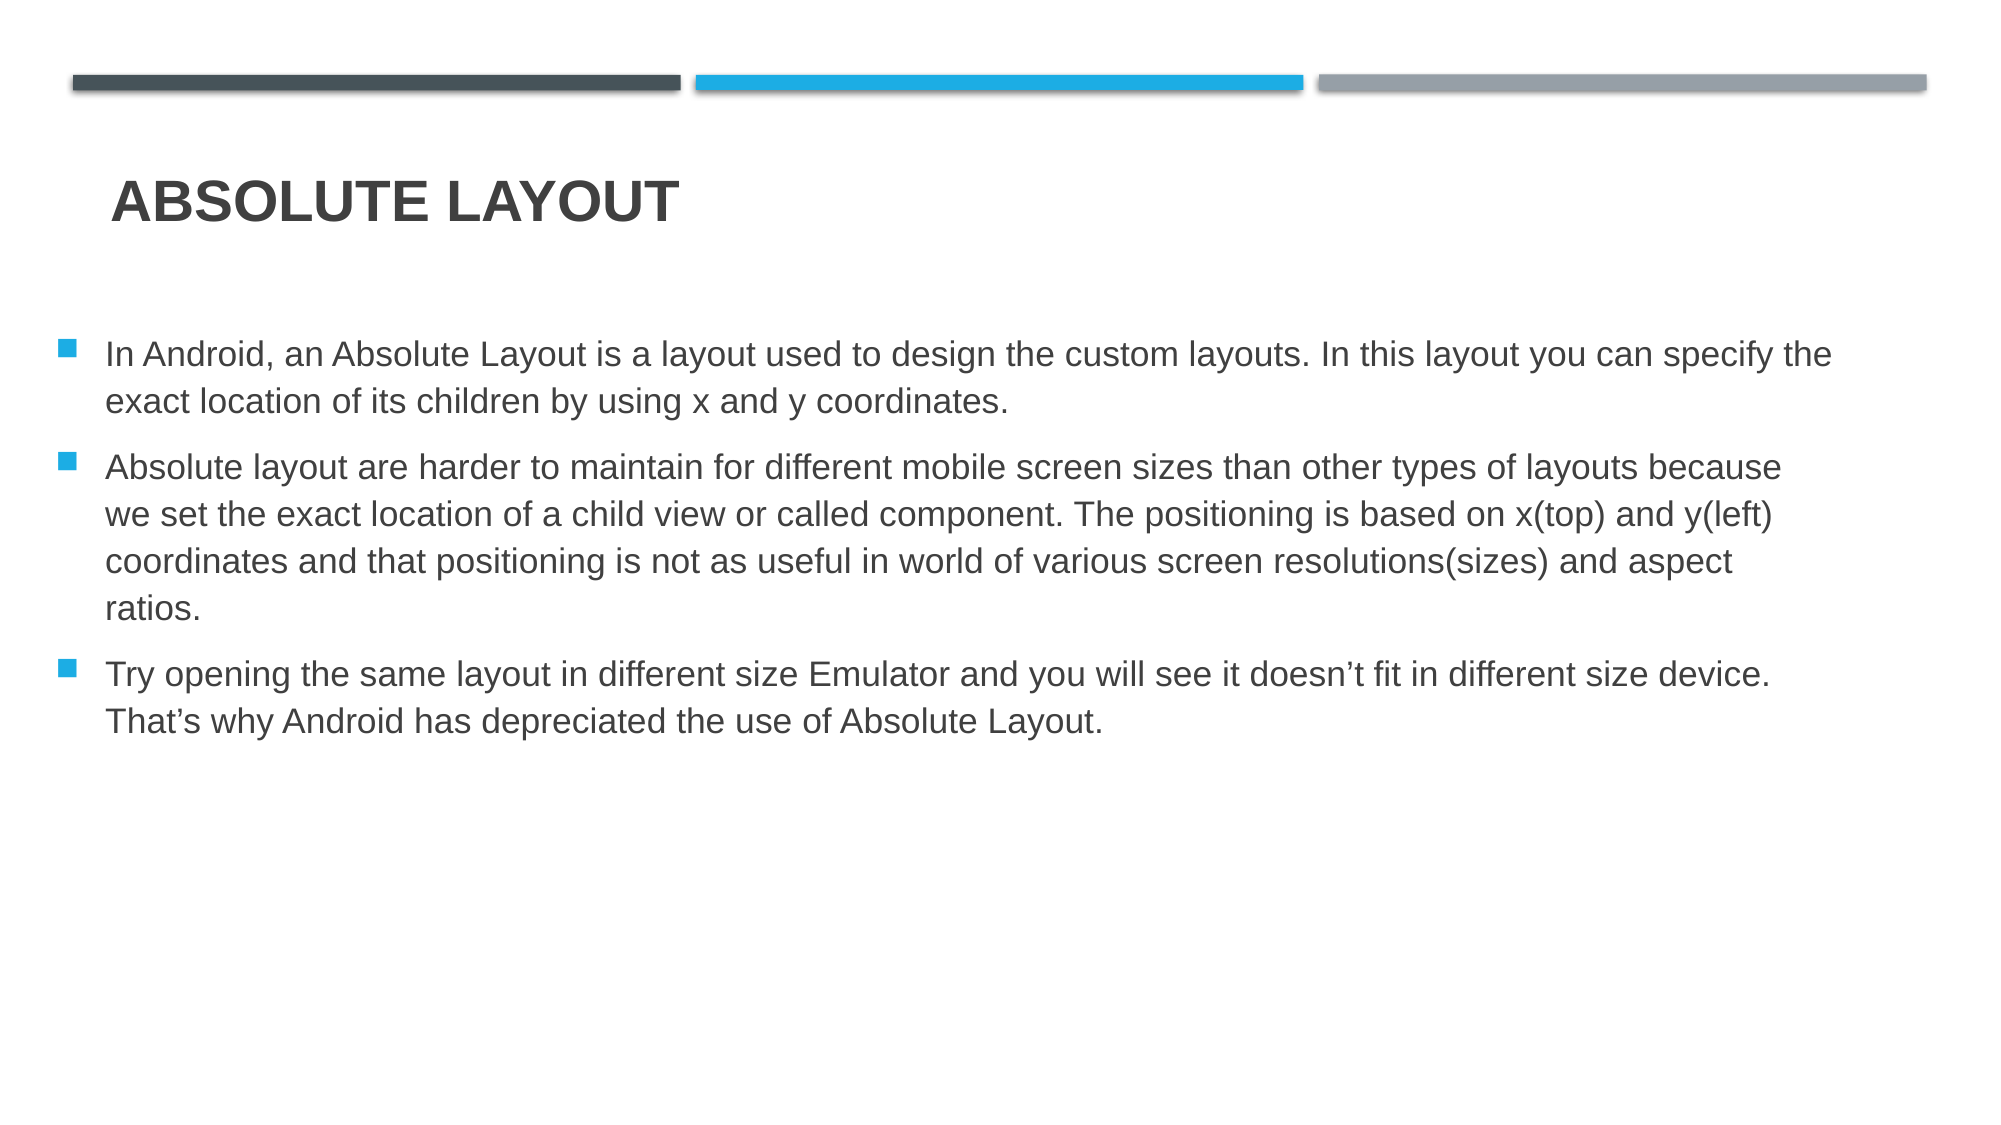

# Absolute Layout
In Android, an Absolute Layout is a layout used to design the custom layouts. In this layout you can specify the exact location of its children by using x and y coordinates.
Absolute layout are harder to maintain for different mobile screen sizes than other types of layouts because we set the exact location of a child view or called component. The positioning is based on x(top) and y(left) coordinates and that positioning is not as useful in world of various screen resolutions(sizes) and aspect ratios.
Try opening the same layout in different size Emulator and you will see it doesn’t fit in different size device. That’s why Android has depreciated the use of Absolute Layout.